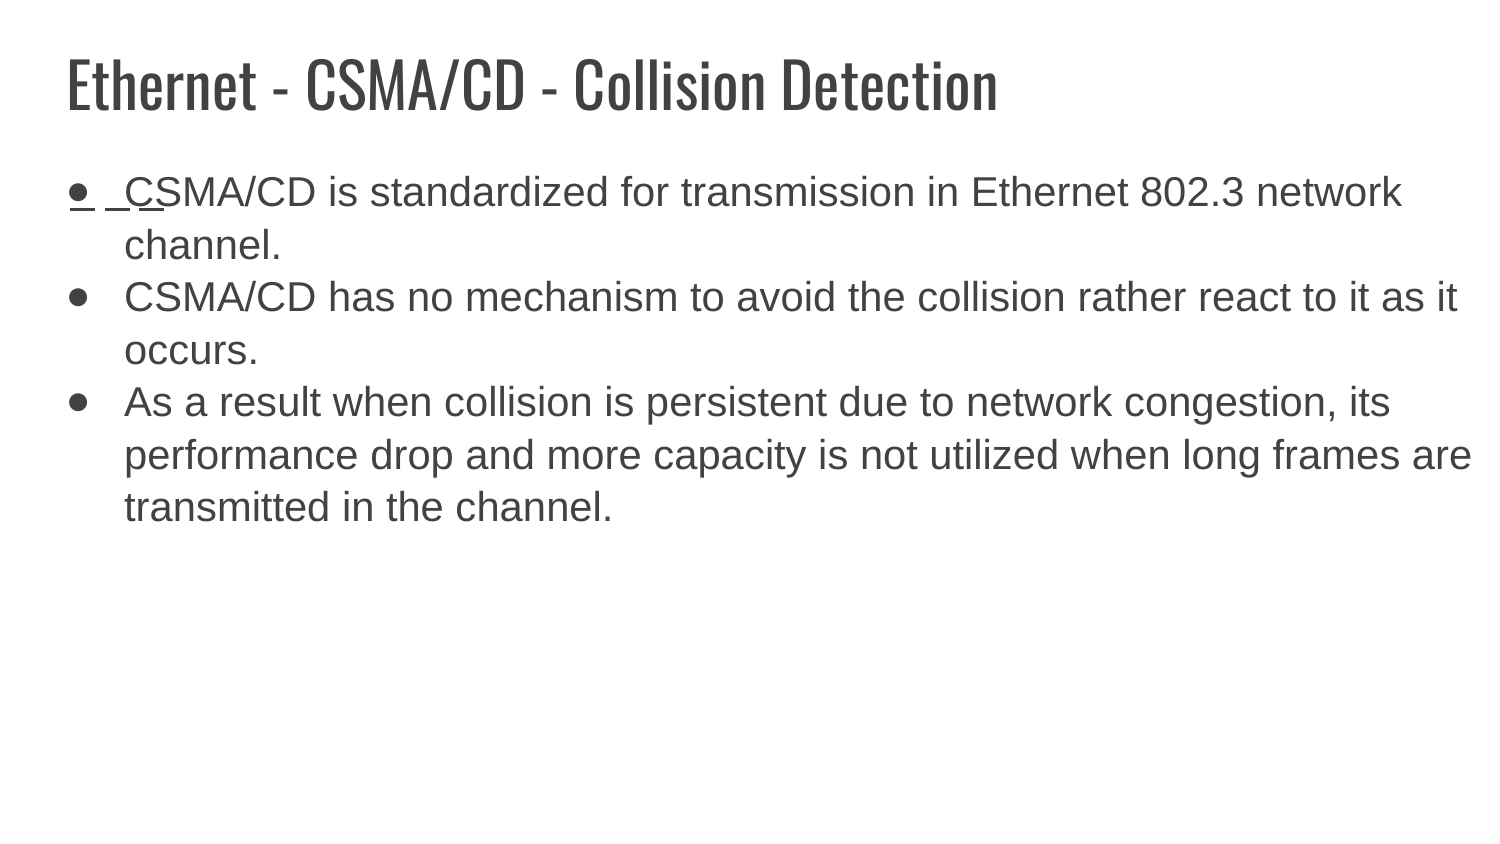

# Ethernet - CSMA/CD - Collision Detection
CSMA/CD is standardized for transmission in Ethernet 802.3 network channel.
CSMA/CD has no mechanism to avoid the collision rather react to it as it occurs.
As a result when collision is persistent due to network congestion, its performance drop and more capacity is not utilized when long frames are transmitted in the channel.